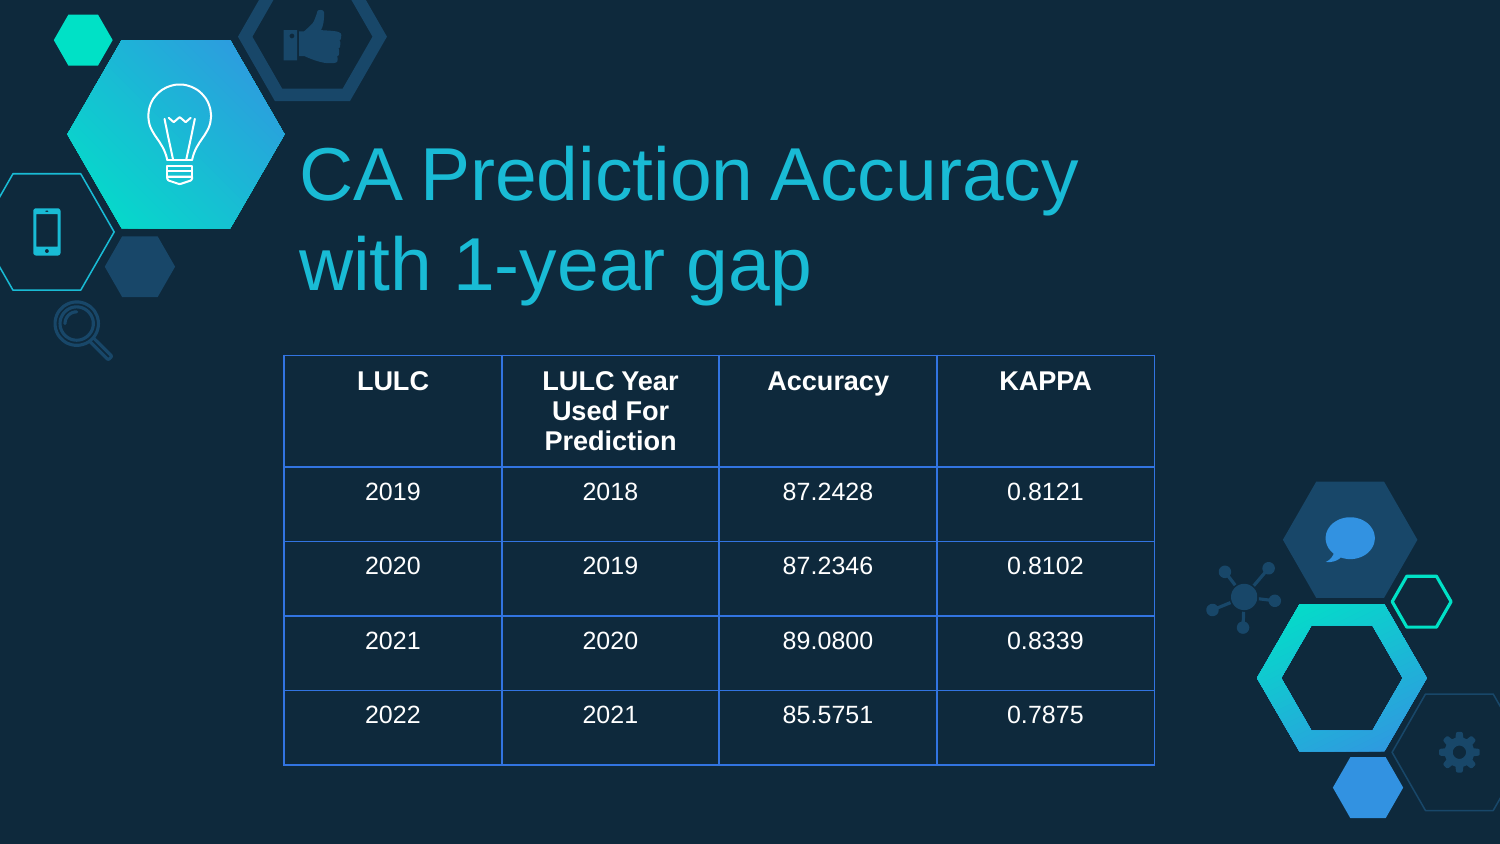

# CA Prediction Accuracy with 1-year gap
| LULC | LULC Year Used For Prediction | Accuracy | KAPPA |
| --- | --- | --- | --- |
| 2019 | 2018 | 87.2428 | 0.8121 |
| 2020 | 2019 | 87.2346 | 0.8102 |
| 2021 | 2020 | 89.0800 | 0.8339 |
| 2022 | 2021 | 85.5751 | 0.7875 |